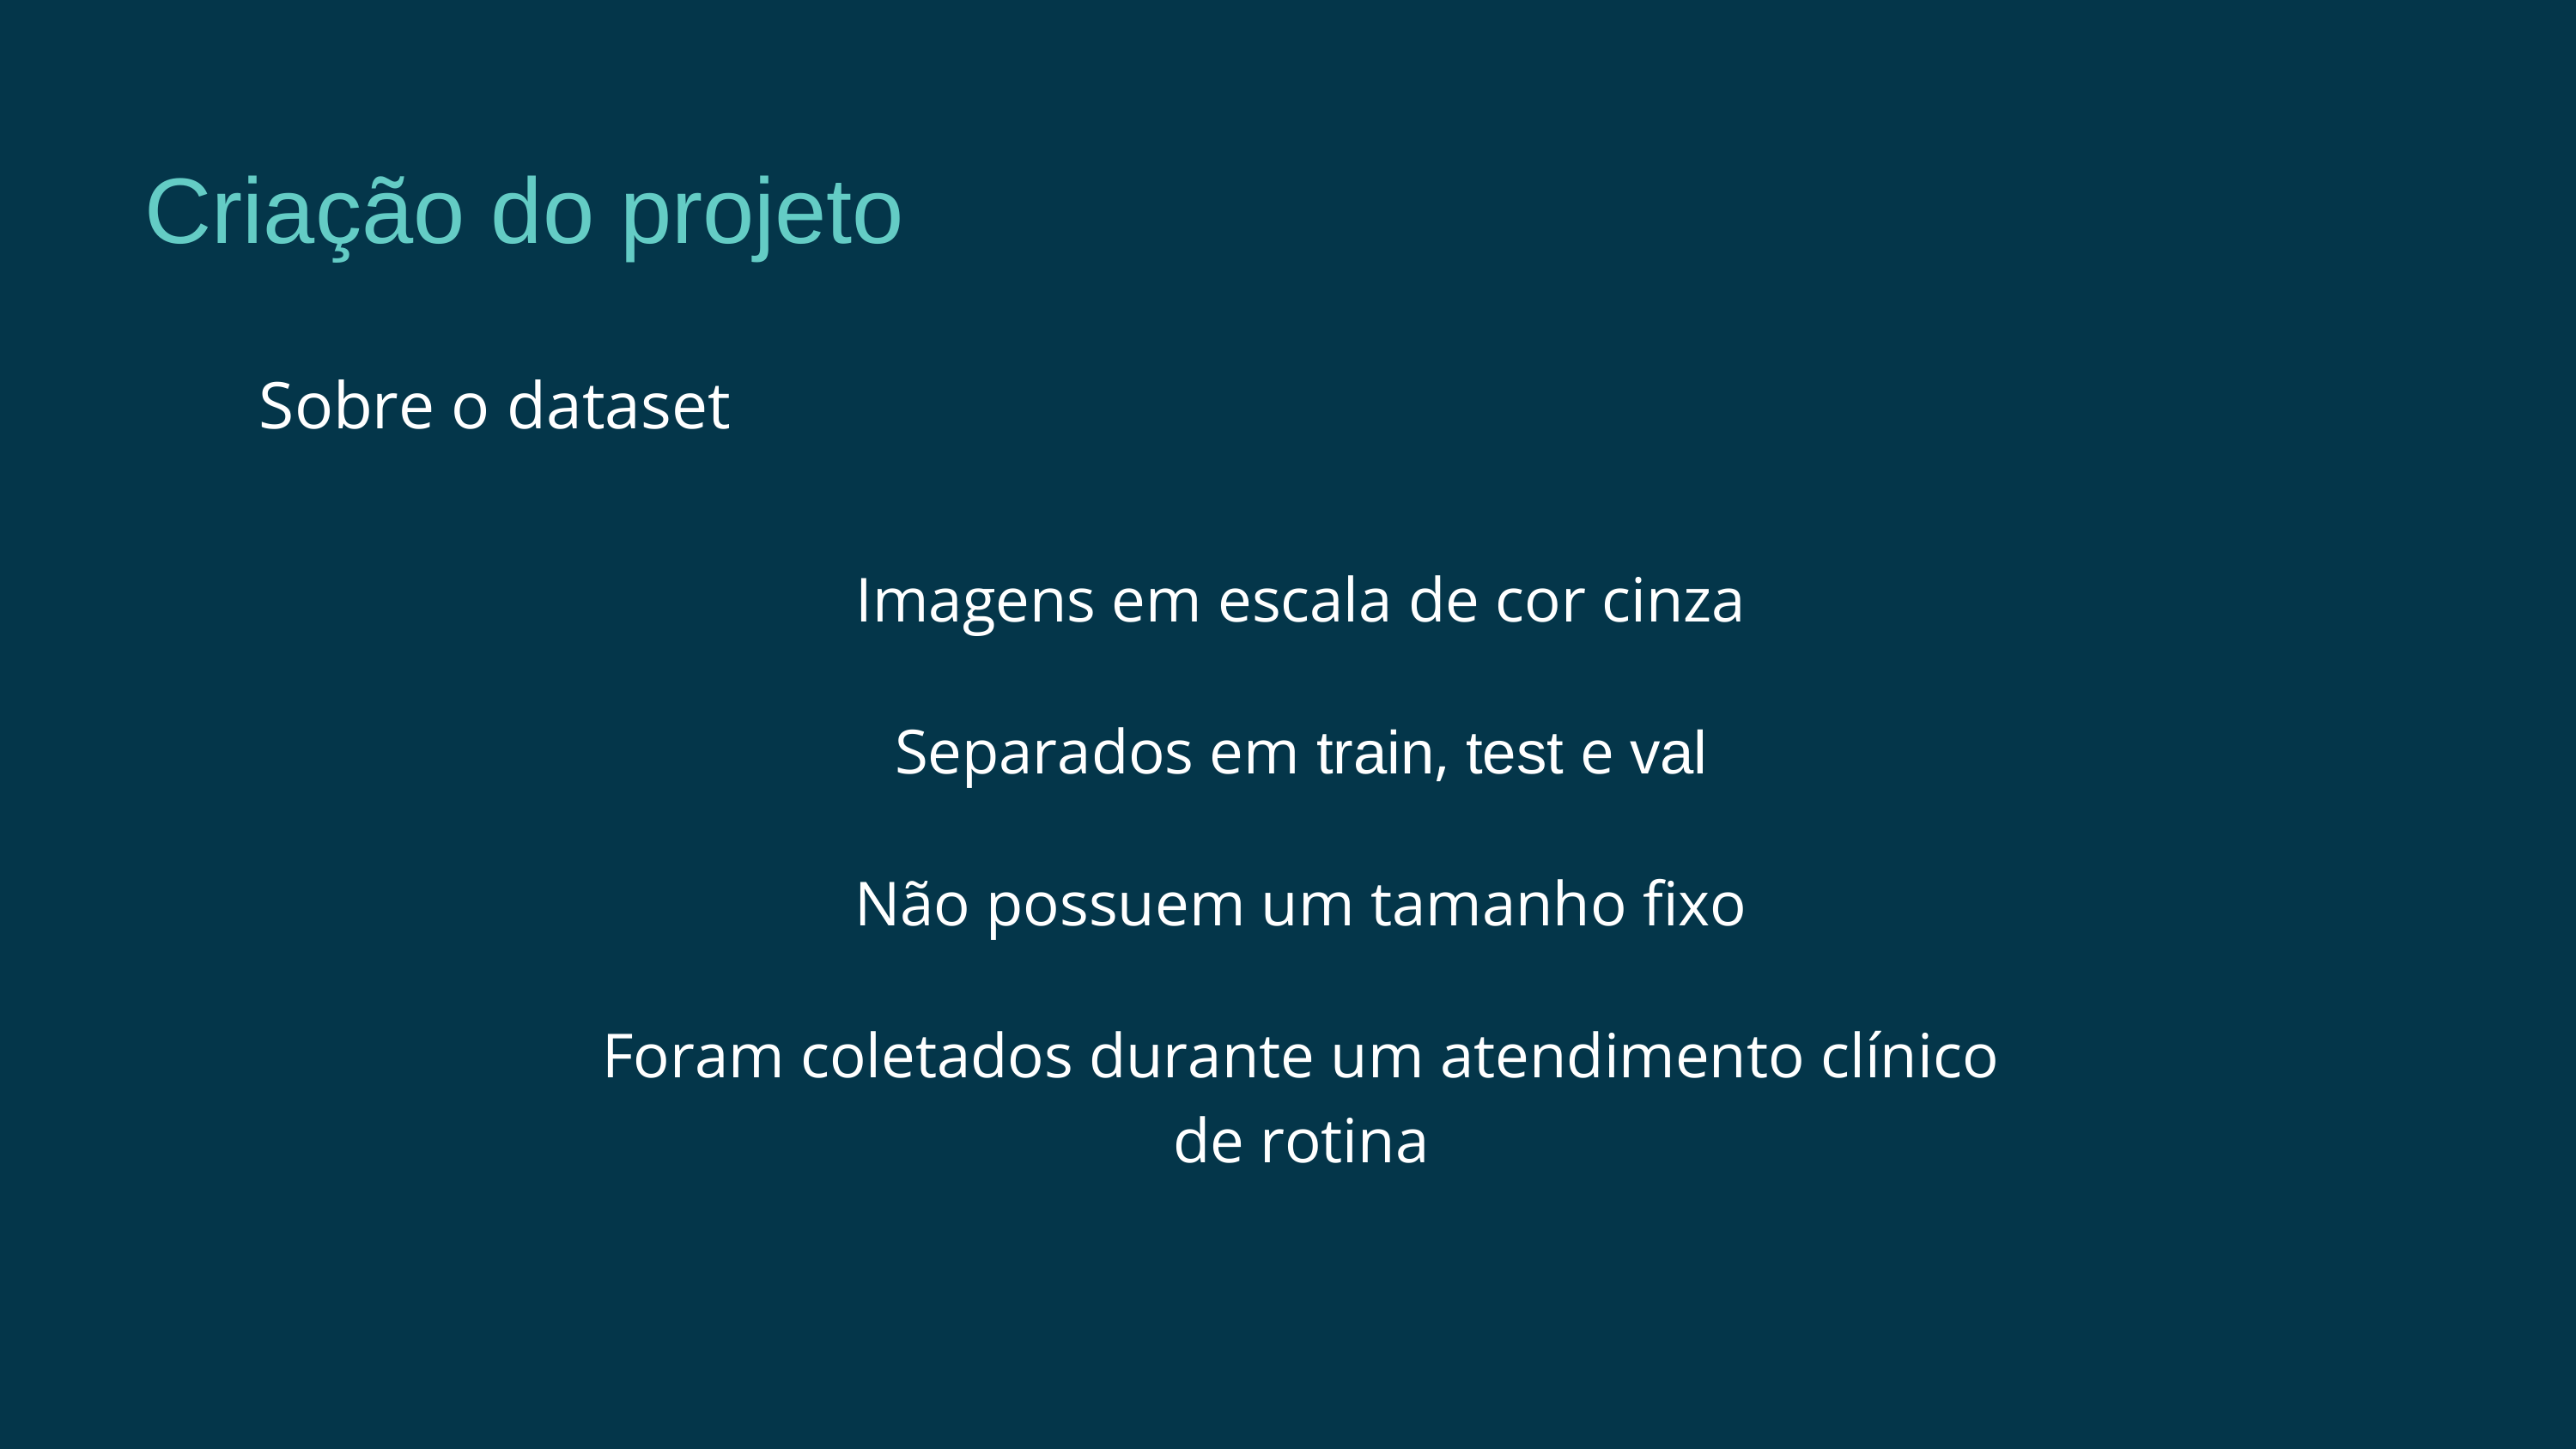

Criação do projeto
Sobre o dataset
Imagens em escala de cor cinza
Separados em train, test e val
Não possuem um tamanho fixo
Foram coletados durante um atendimento clínico de rotina